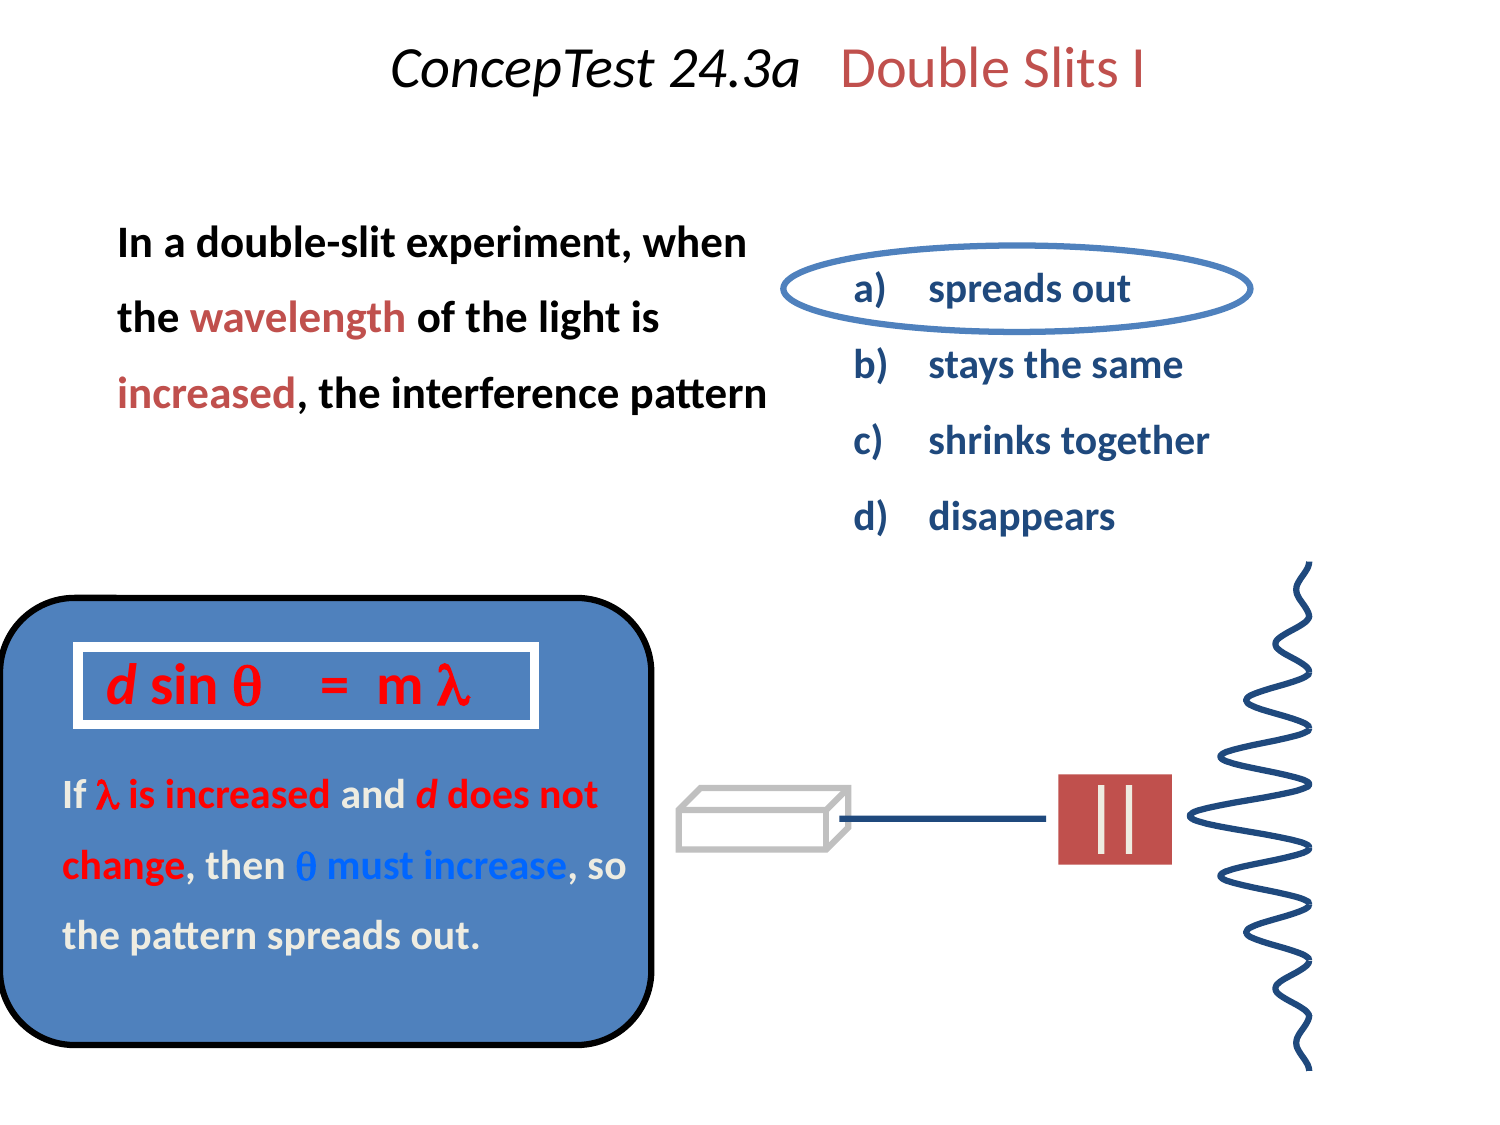

# ConcepTest 24.3a	Double Slits I
	In a double-slit experiment, when the wavelength of the light is increased, the interference pattern

spreads out
stays the same
shrinks together
disappears

 d sin θ  =  m λ
	If λ is increased and d does not change, then θ must increase, so the pattern spreads out.